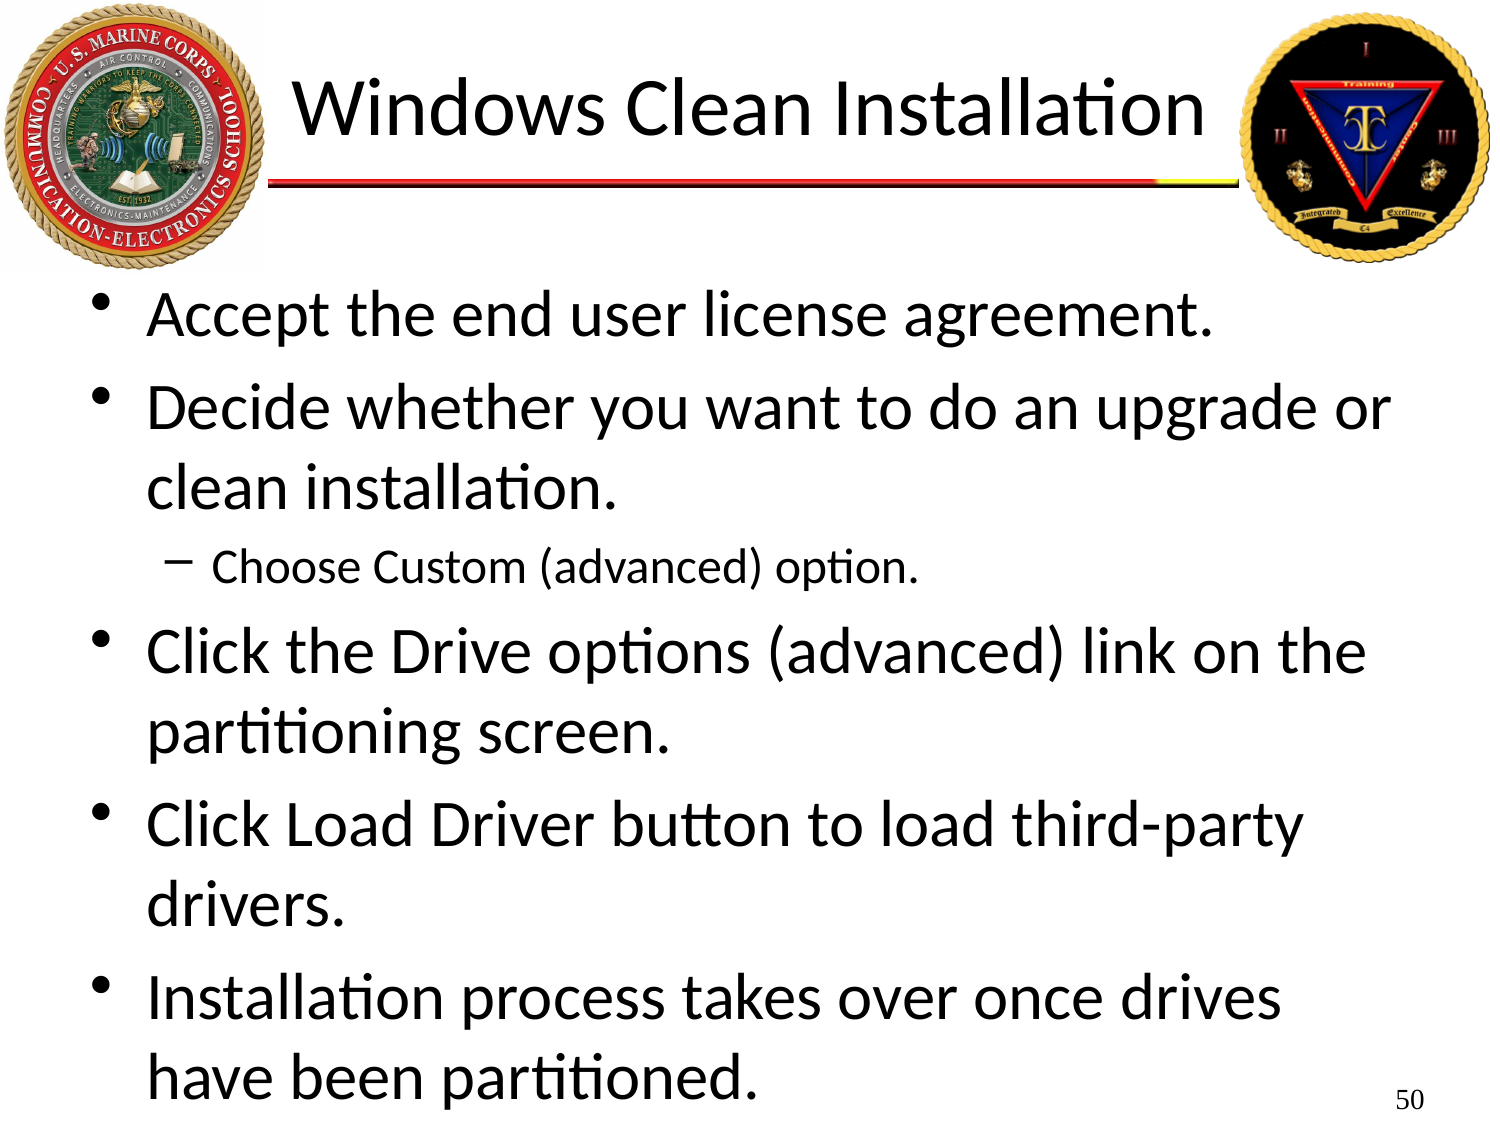

# Windows Clean Installation
Accept the end user license agreement.
Decide whether you want to do an upgrade or clean installation.
Choose Custom (advanced) option.
Click the Drive options (advanced) link on the partitioning screen.
Click Load Driver button to load third-party drivers.
Installation process takes over once drives have been partitioned.